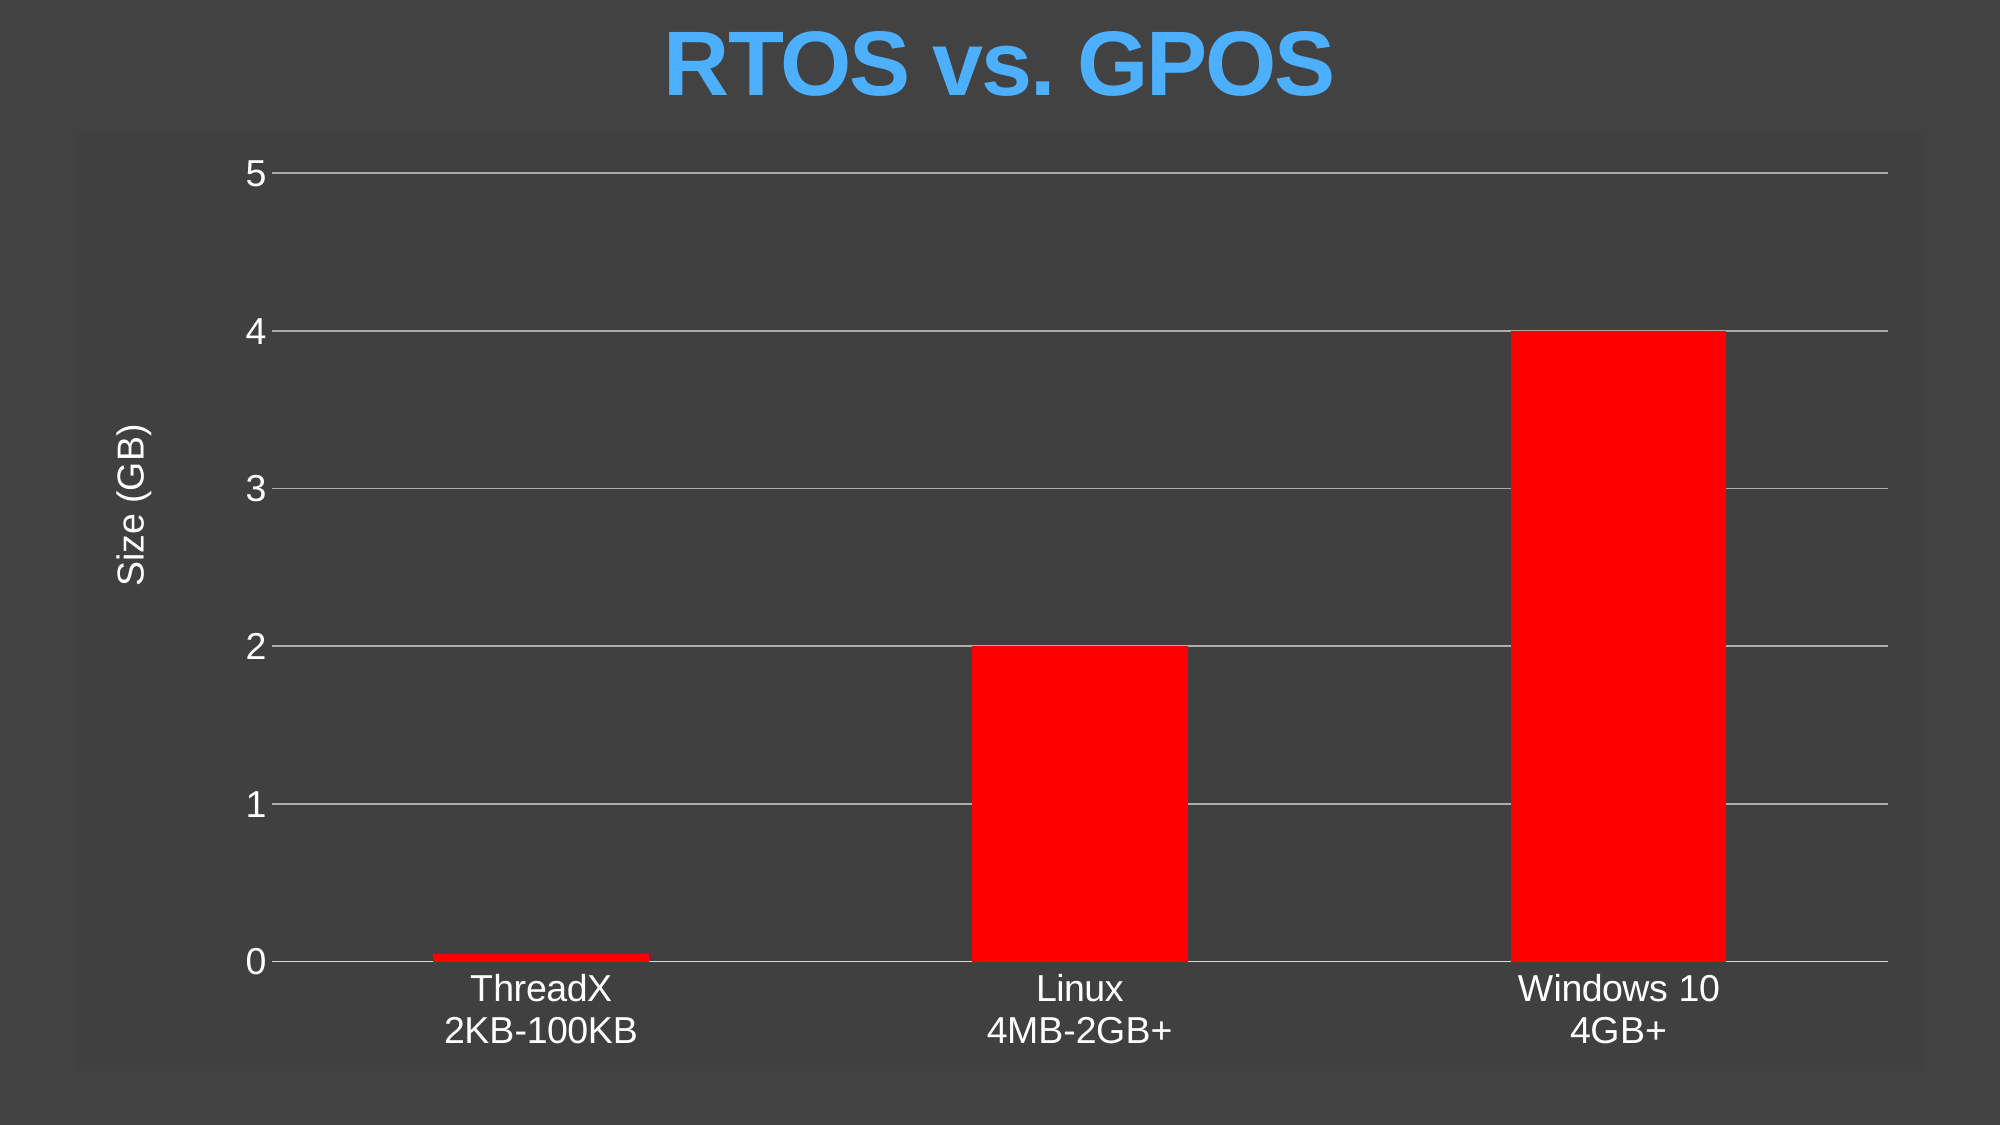

# RTOS vs. GPOS

### Chart

| Category | Size |  |
|---|---|---|
| ThreadX
2KB-100KB | 0.05 | None |
| Linux
4MB-2GB+ | 2.0 | None |
| Windows 10
4GB+ | 4.0 | None |